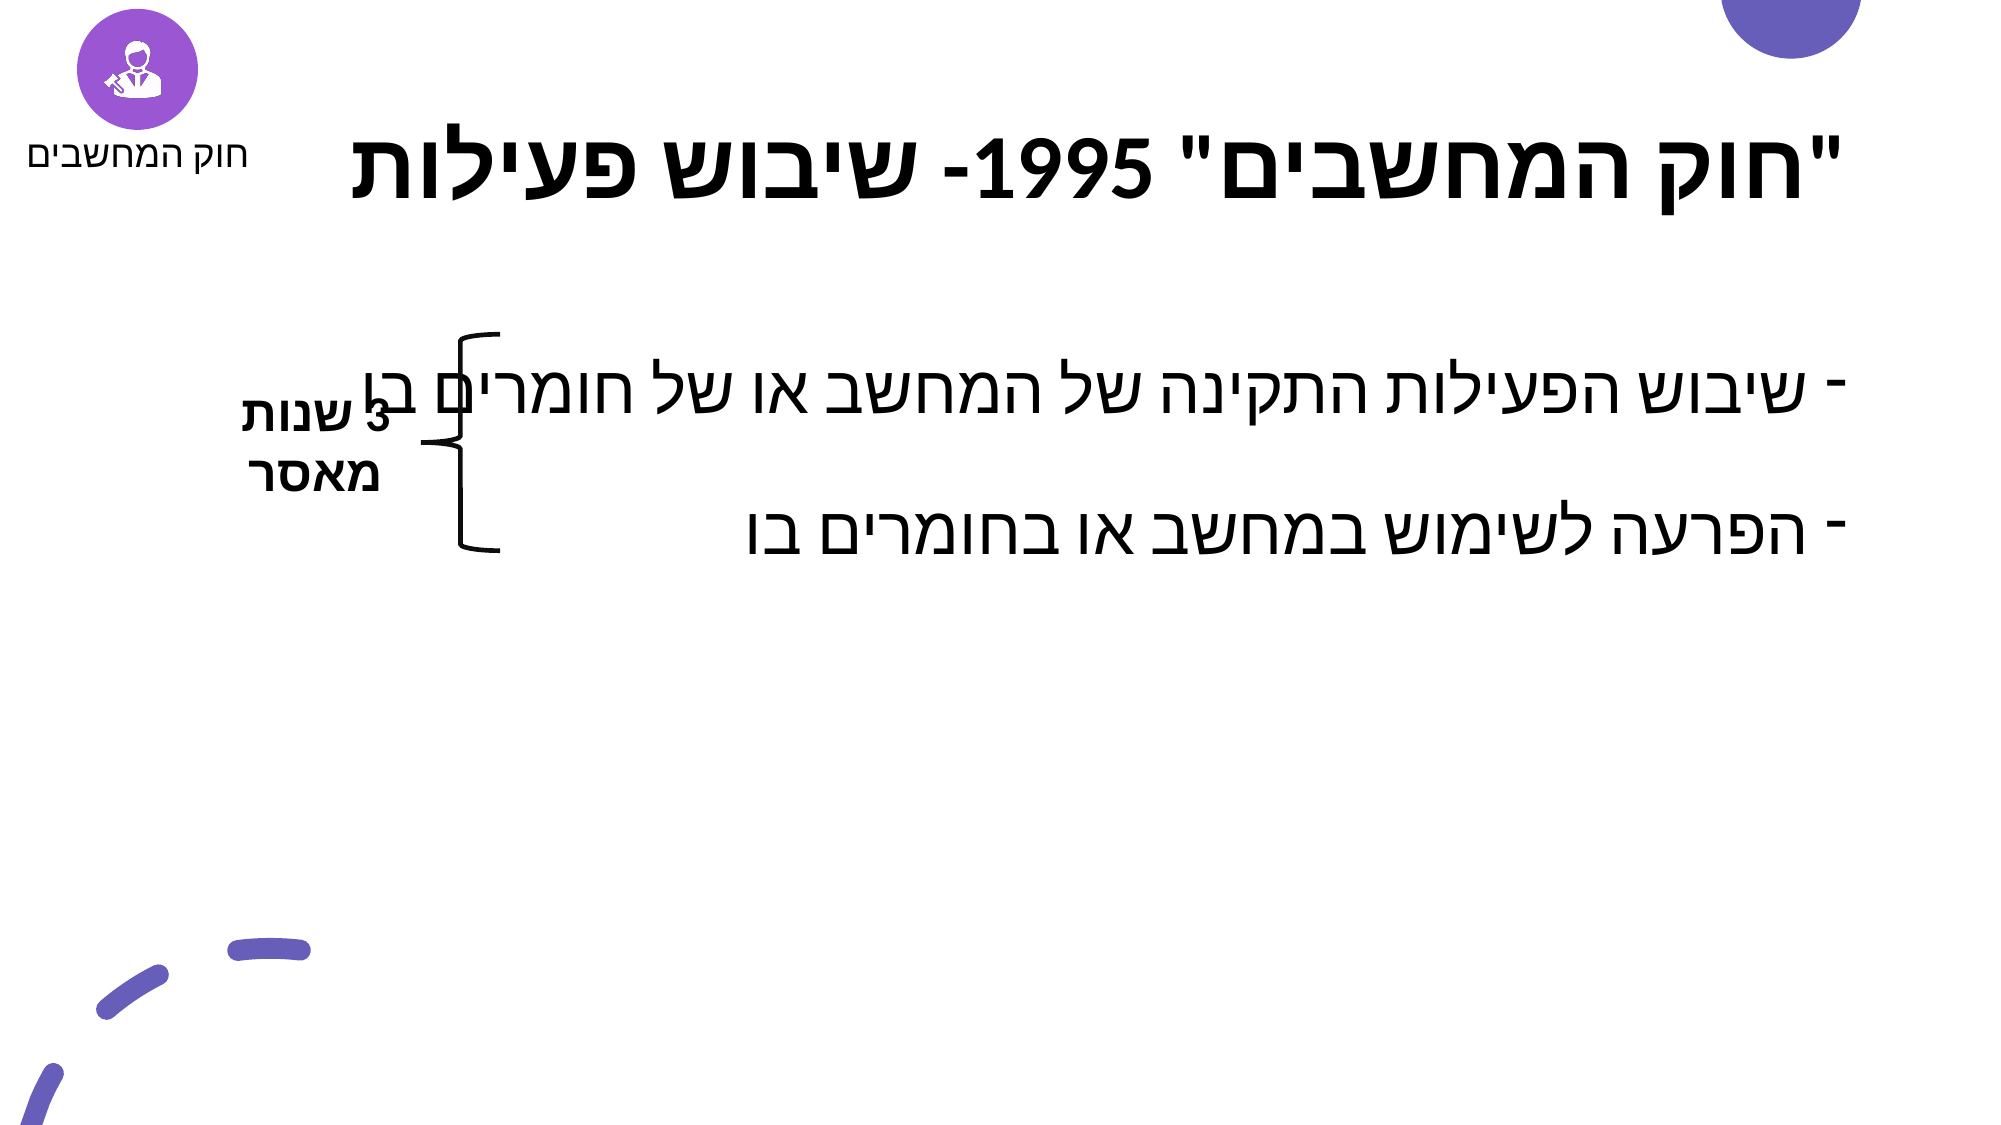

חוק המחשבים
# "חוק המחשבים" 1995- שיבוש פעילות
שיבוש הפעילות התקינה של המחשב או של חומרים בו
הפרעה לשימוש במחשב או בחומרים בו

3 שנות מאסר